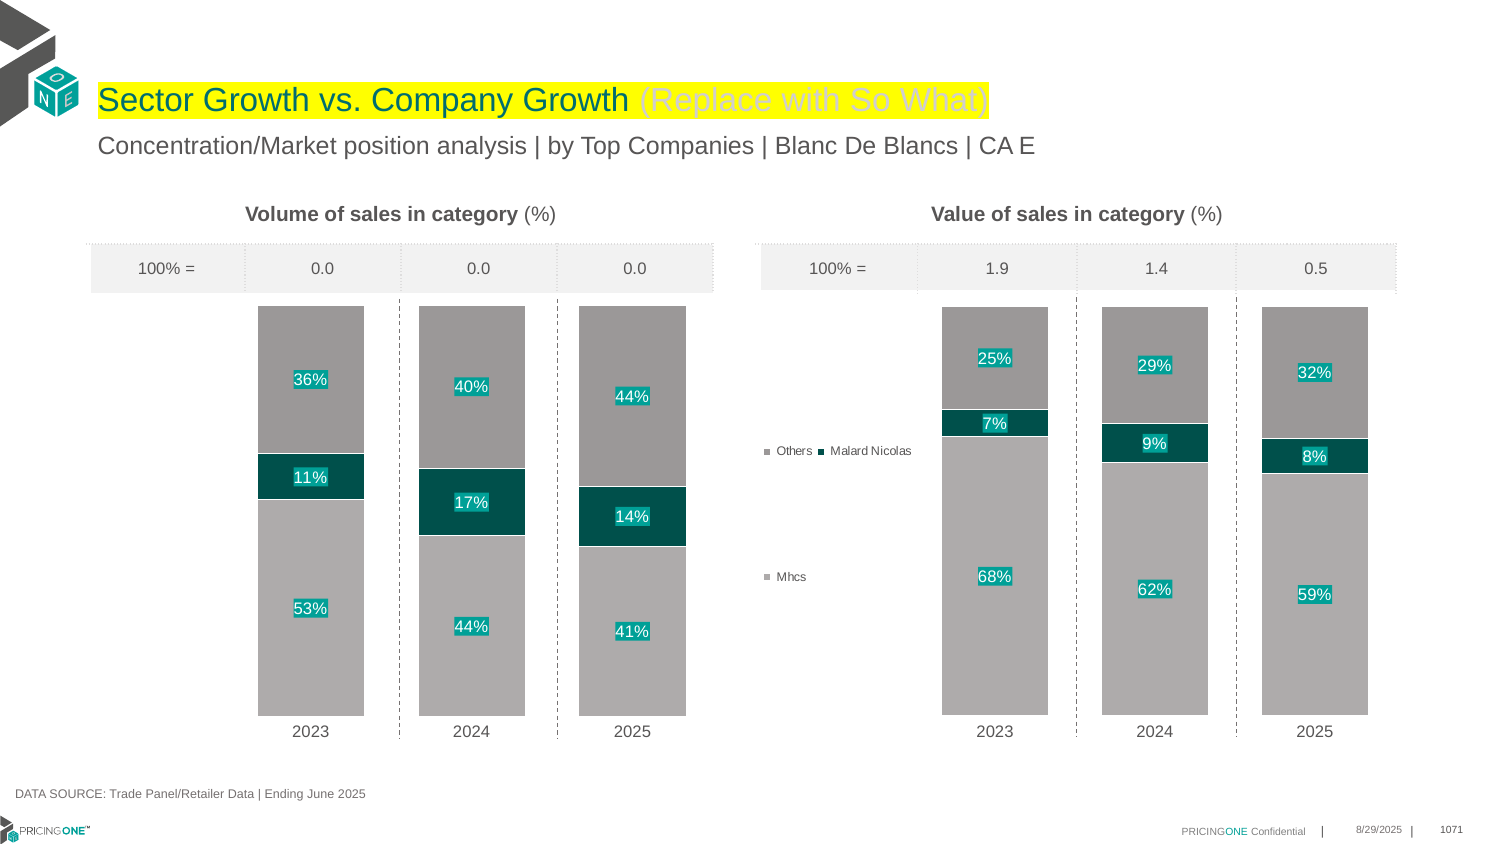

# Sector Growth vs. Company Growth (Replace with So What)
Concentration/Market position analysis | by Top Companies | Blanc De Blancs | CA E
| Volume of sales in category (%) |  |  |  |
| --- | --- | --- | --- |
| 100% = | 0.0 | 0.0 | 0.0 |
| Value of sales in category (%) |  |  |  |
| --- | --- | --- | --- |
| 100% = | 1.9 | 1.4 | 0.5 |

### Chart

| Category | Mhcs | Malard Nicolas | Others |
|---|---|---|---|
| 2023 | 0.5265304117126854 | 0.11226294585830796 | 0.3612066424290066 |
| 2024 | 0.43867549668874173 | 0.1652317880794702 | 0.39609271523178813 |
| 2025 | 0.4141615356754799 | 0.14469395146685984 | 0.44114451285766026 |

### Chart

| Category | Mhcs | Malard Nicolas | Others |
|---|---|---|---|
| 2023 | 0.6812123222988106 | 0.06618086120901467 | 0.2526068164921748 |
| 2024 | 0.6182243392405465 | 0.094182831488729 | 0.28759282927072444 |
| 2025 | 0.5916427283454516 | 0.08451550781069395 | 0.3238417638438545 |
DATA SOURCE: Trade Panel/Retailer Data | Ending June 2025

8/29/2025
1071